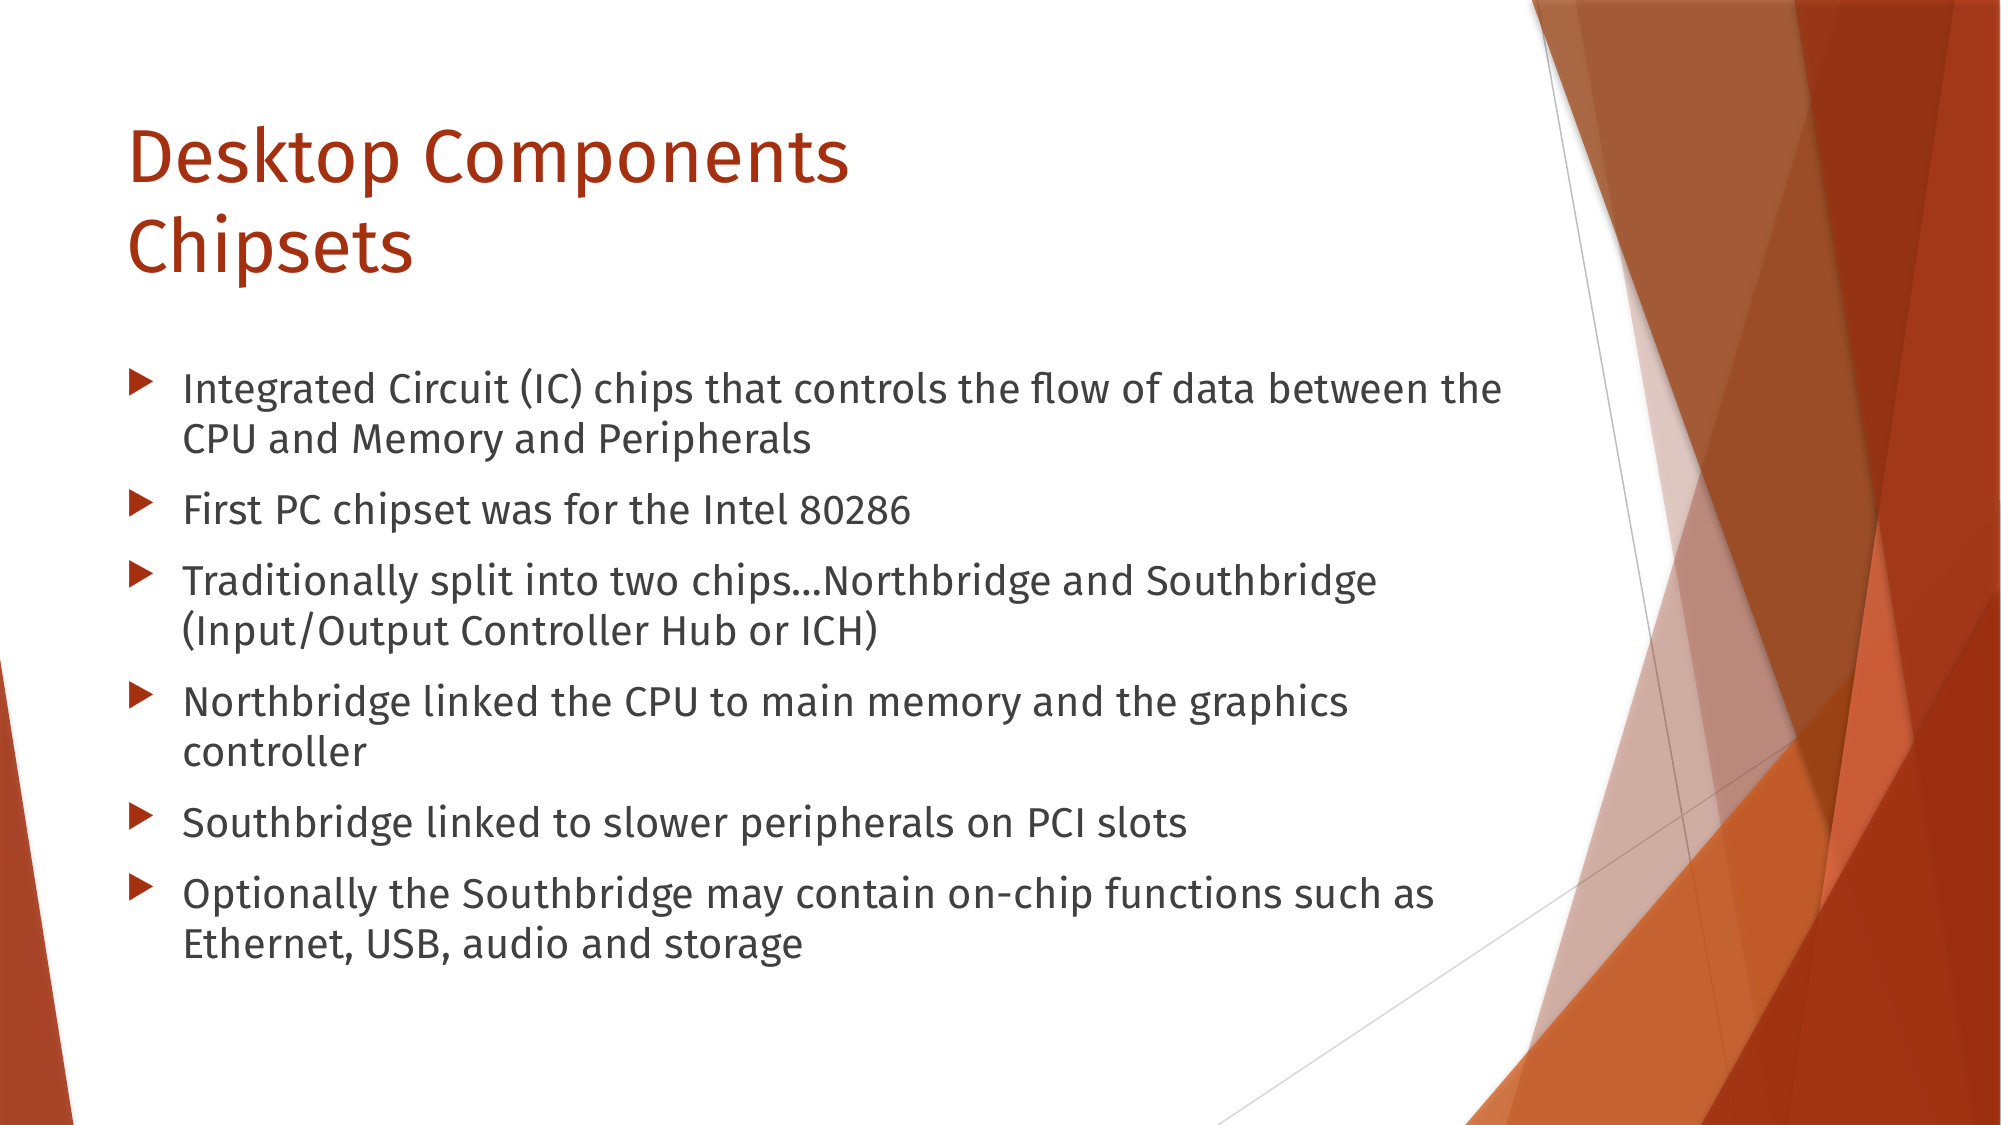

# Desktop Components Chipsets
Integrated Circuit (IC) chips that controls the flow of data between the CPU and Memory and Peripherals
First PC chipset was for the Intel 80286
Traditionally split into two chips…Northbridge and Southbridge (Input/Output Controller Hub or ICH)
Northbridge linked the CPU to main memory and the graphics controller
Southbridge linked to slower peripherals on PCI slots
Optionally the Southbridge may contain on-chip functions such as Ethernet, USB, audio and storage